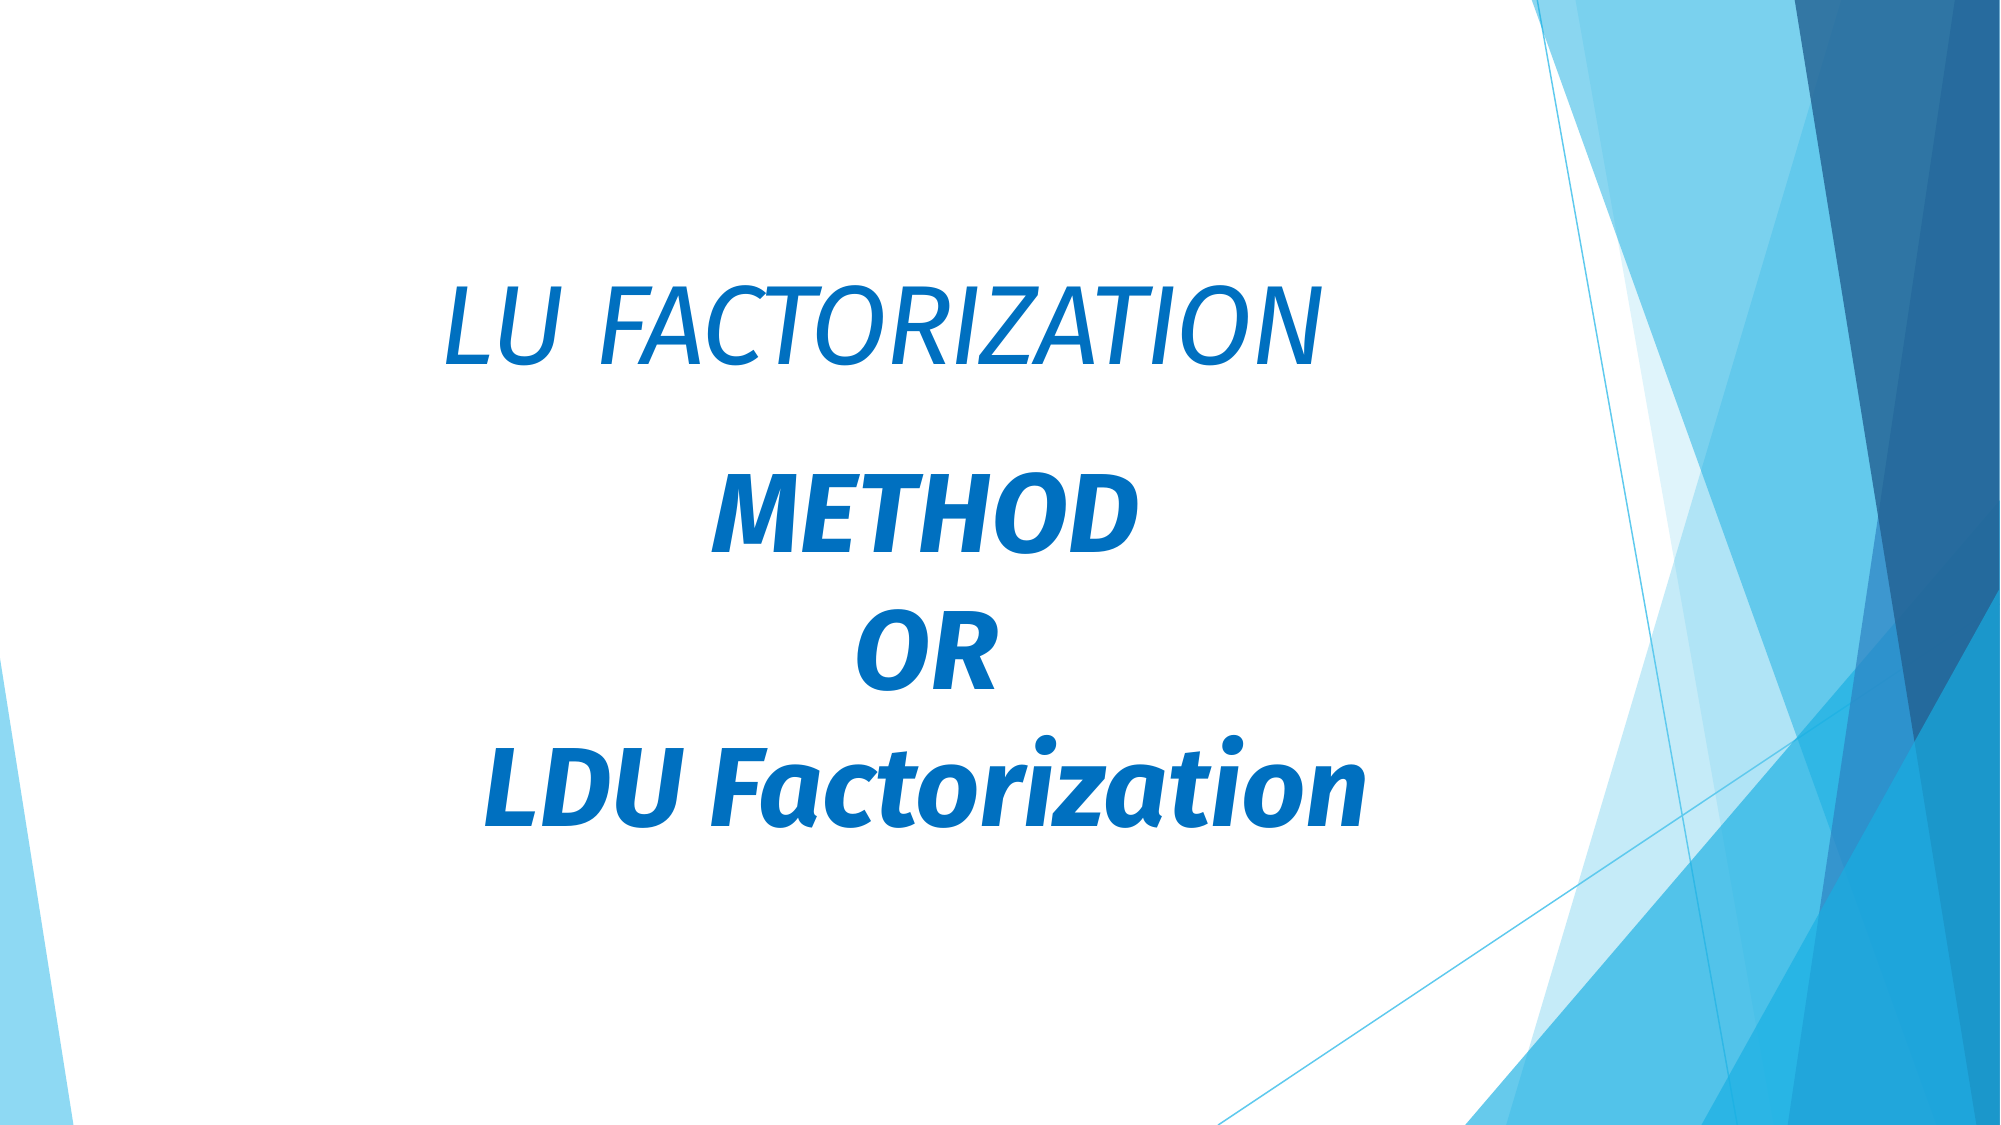

# LU FACTORIZATION
METHOD
OR
LDU Factorization